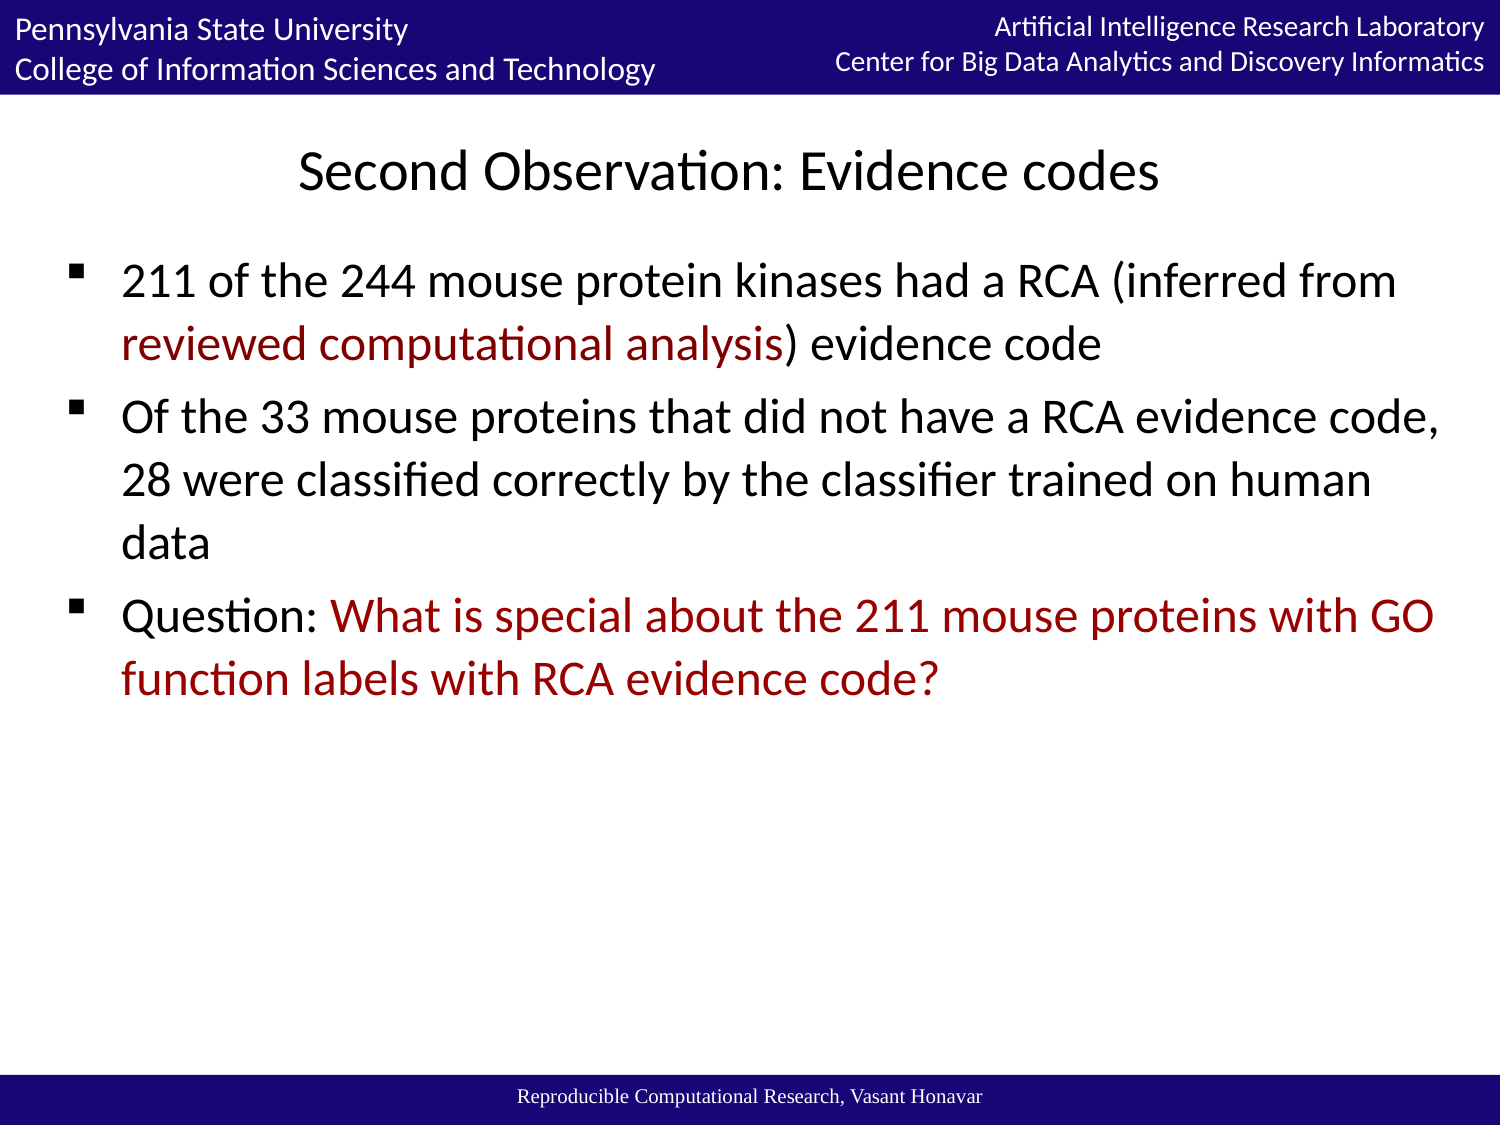

# Second Observation: Evidence codes
211 of the 244 mouse protein kinases had a RCA (inferred from reviewed computational analysis) evidence code
Of the 33 mouse proteins that did not have a RCA evidence code, 28 were classified correctly by the classifier trained on human data
Question: What is special about the 211 mouse proteins with GO function labels with RCA evidence code?

Reproducible Computational Research, Vasant Honavar